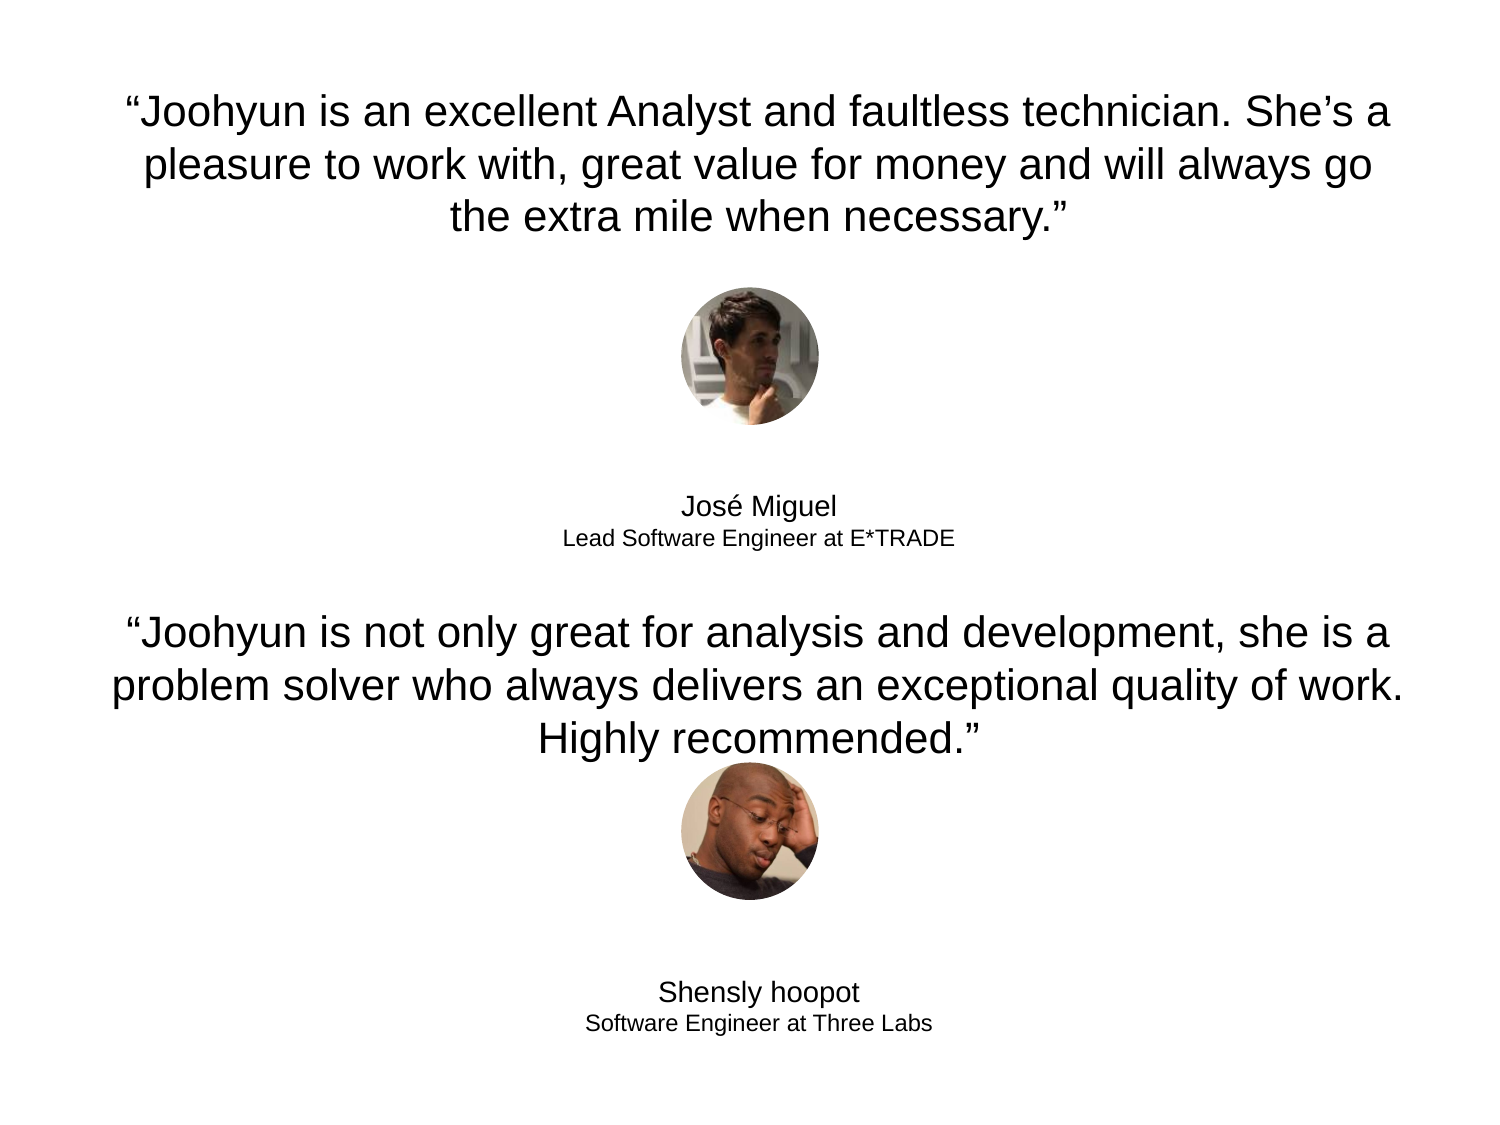

“Joohyun is an excellent Analyst and faultless technician. She’s a pleasure to work with, great value for money and will always go the extra mile when necessary.”

José Miguel
Lead Software Engineer at E*TRADE

“Joohyun is not only great for analysis and development, she is a problem solver who always delivers an exceptional quality of work. Highly recommended.”

Shensly hoopot
Software Engineer at Three Labs